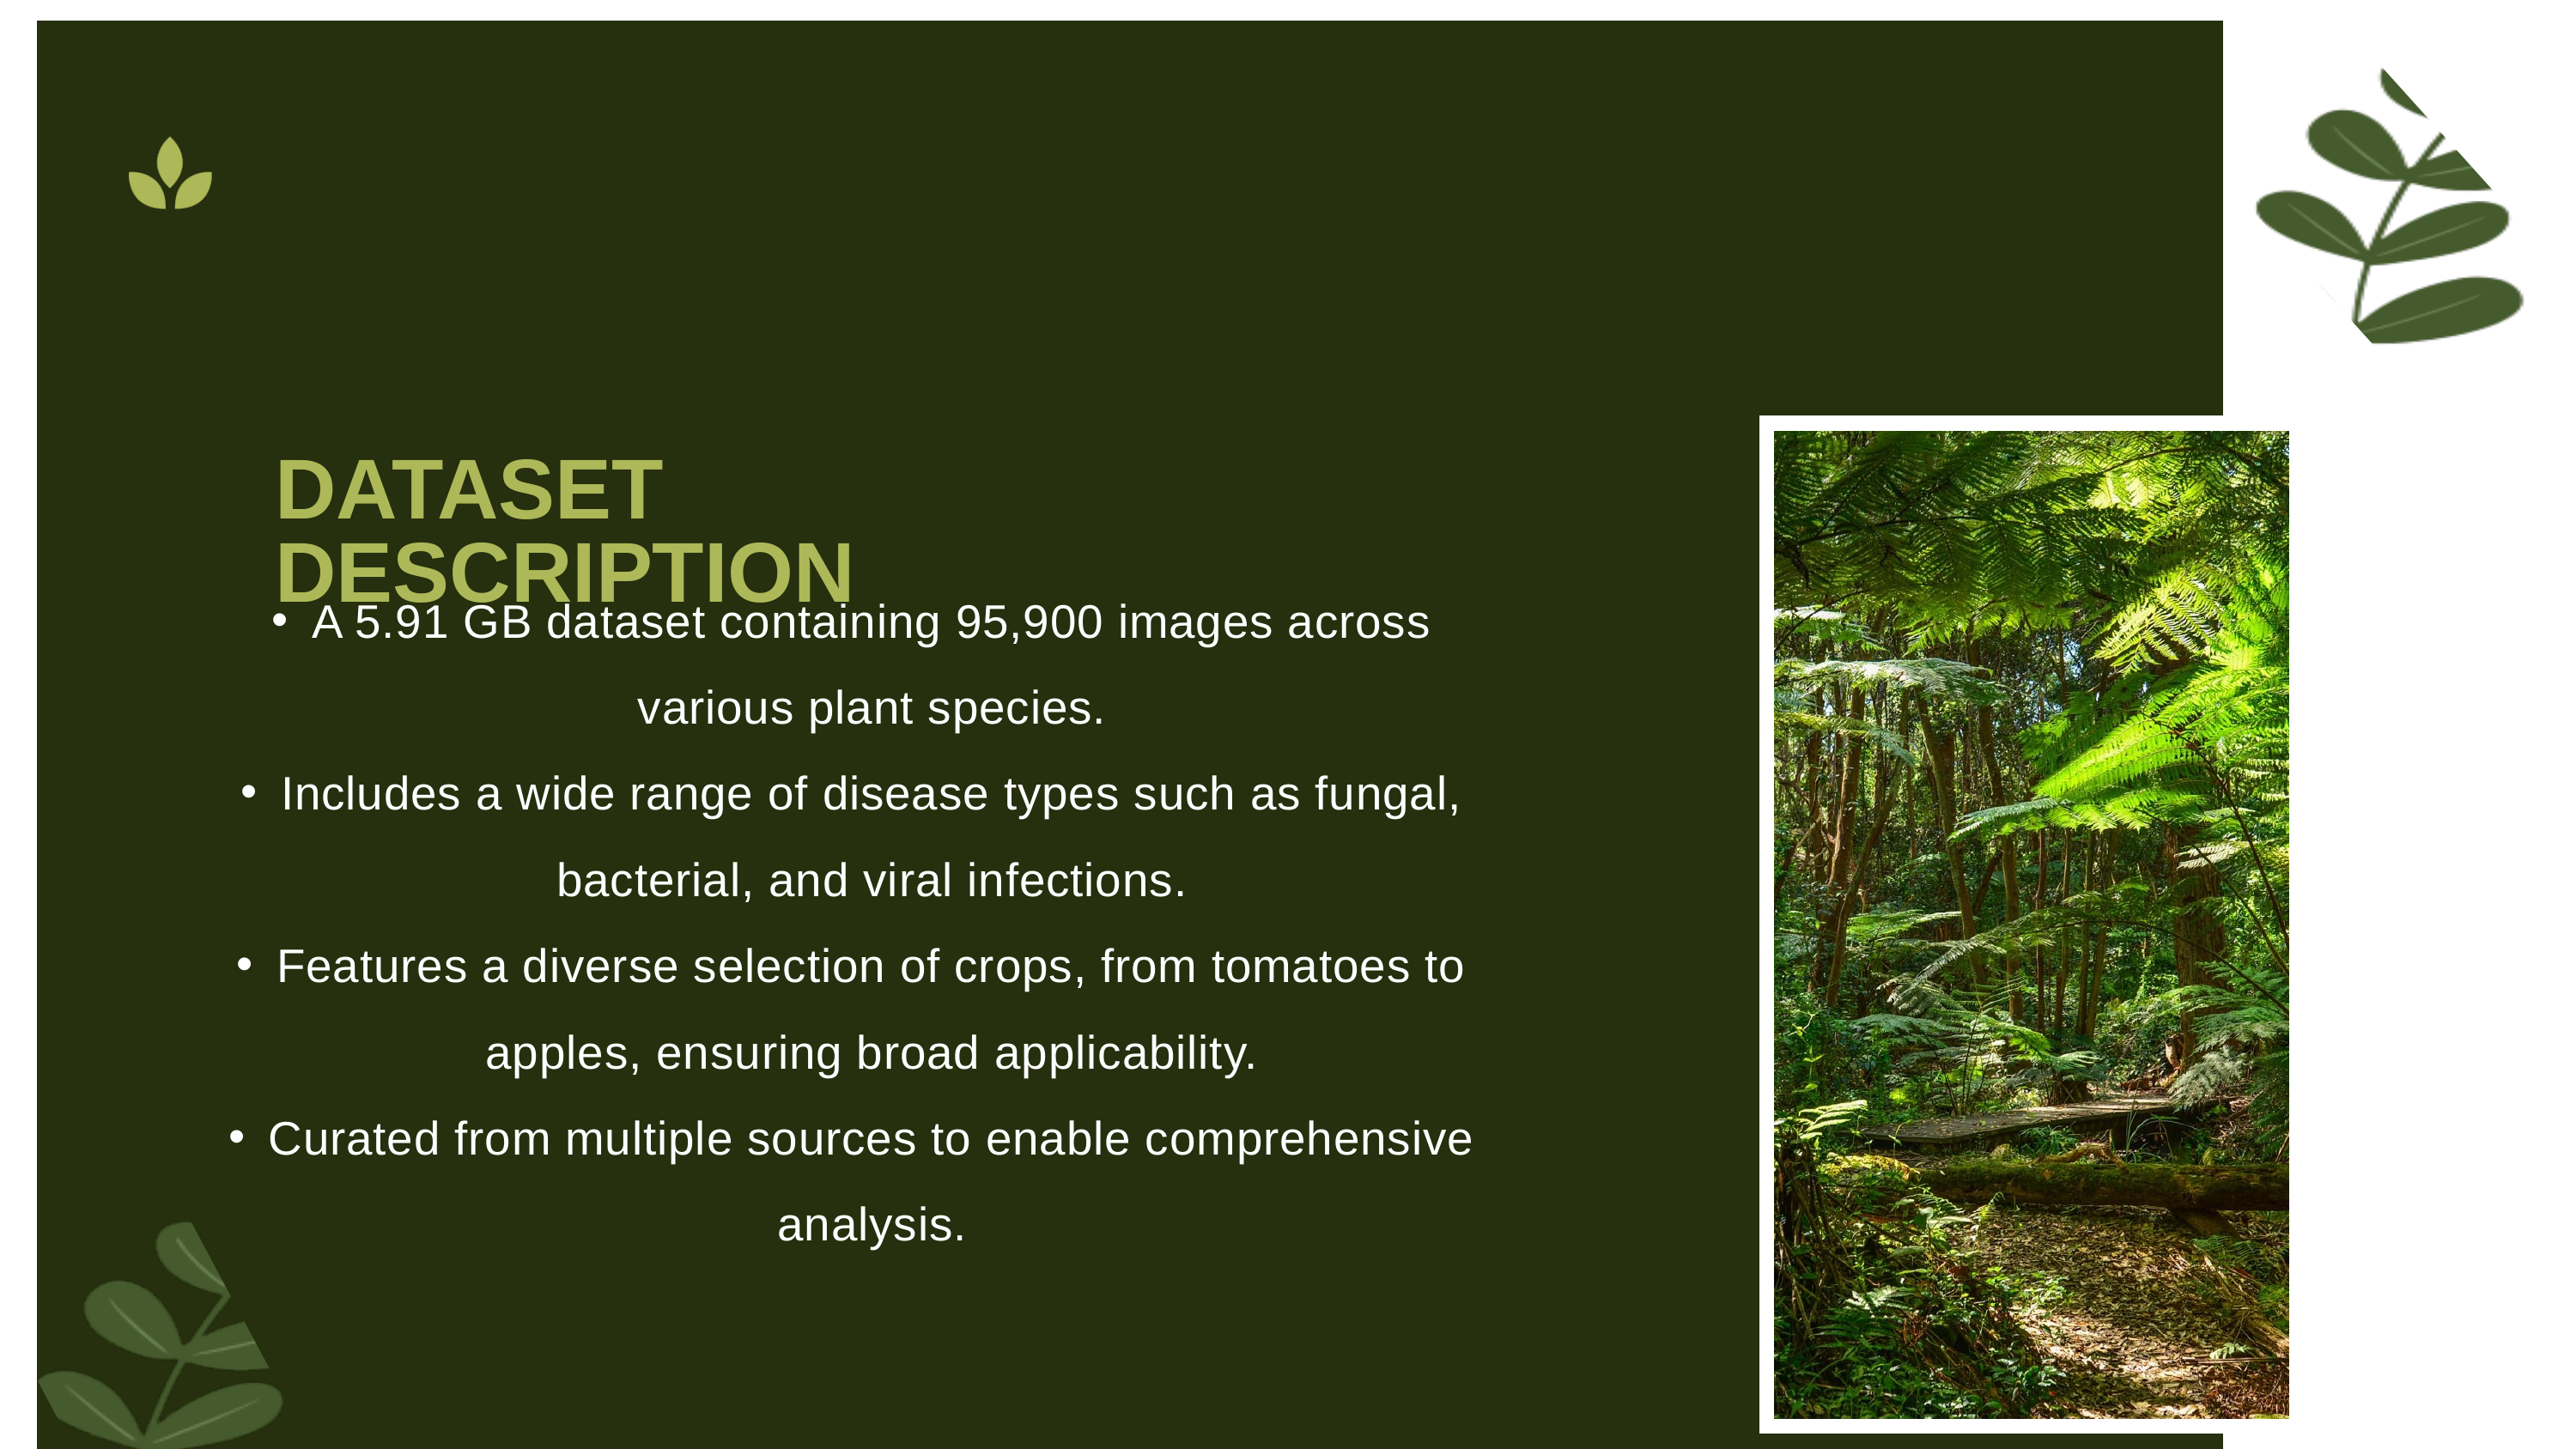

DATASET DESCRIPTION
A 5.91 GB dataset containing 95,900 images across various plant species.
Includes a wide range of disease types such as fungal, bacterial, and viral infections.
Features a diverse selection of crops, from tomatoes to apples, ensuring broad applicability.
Curated from multiple sources to enable comprehensive analysis.